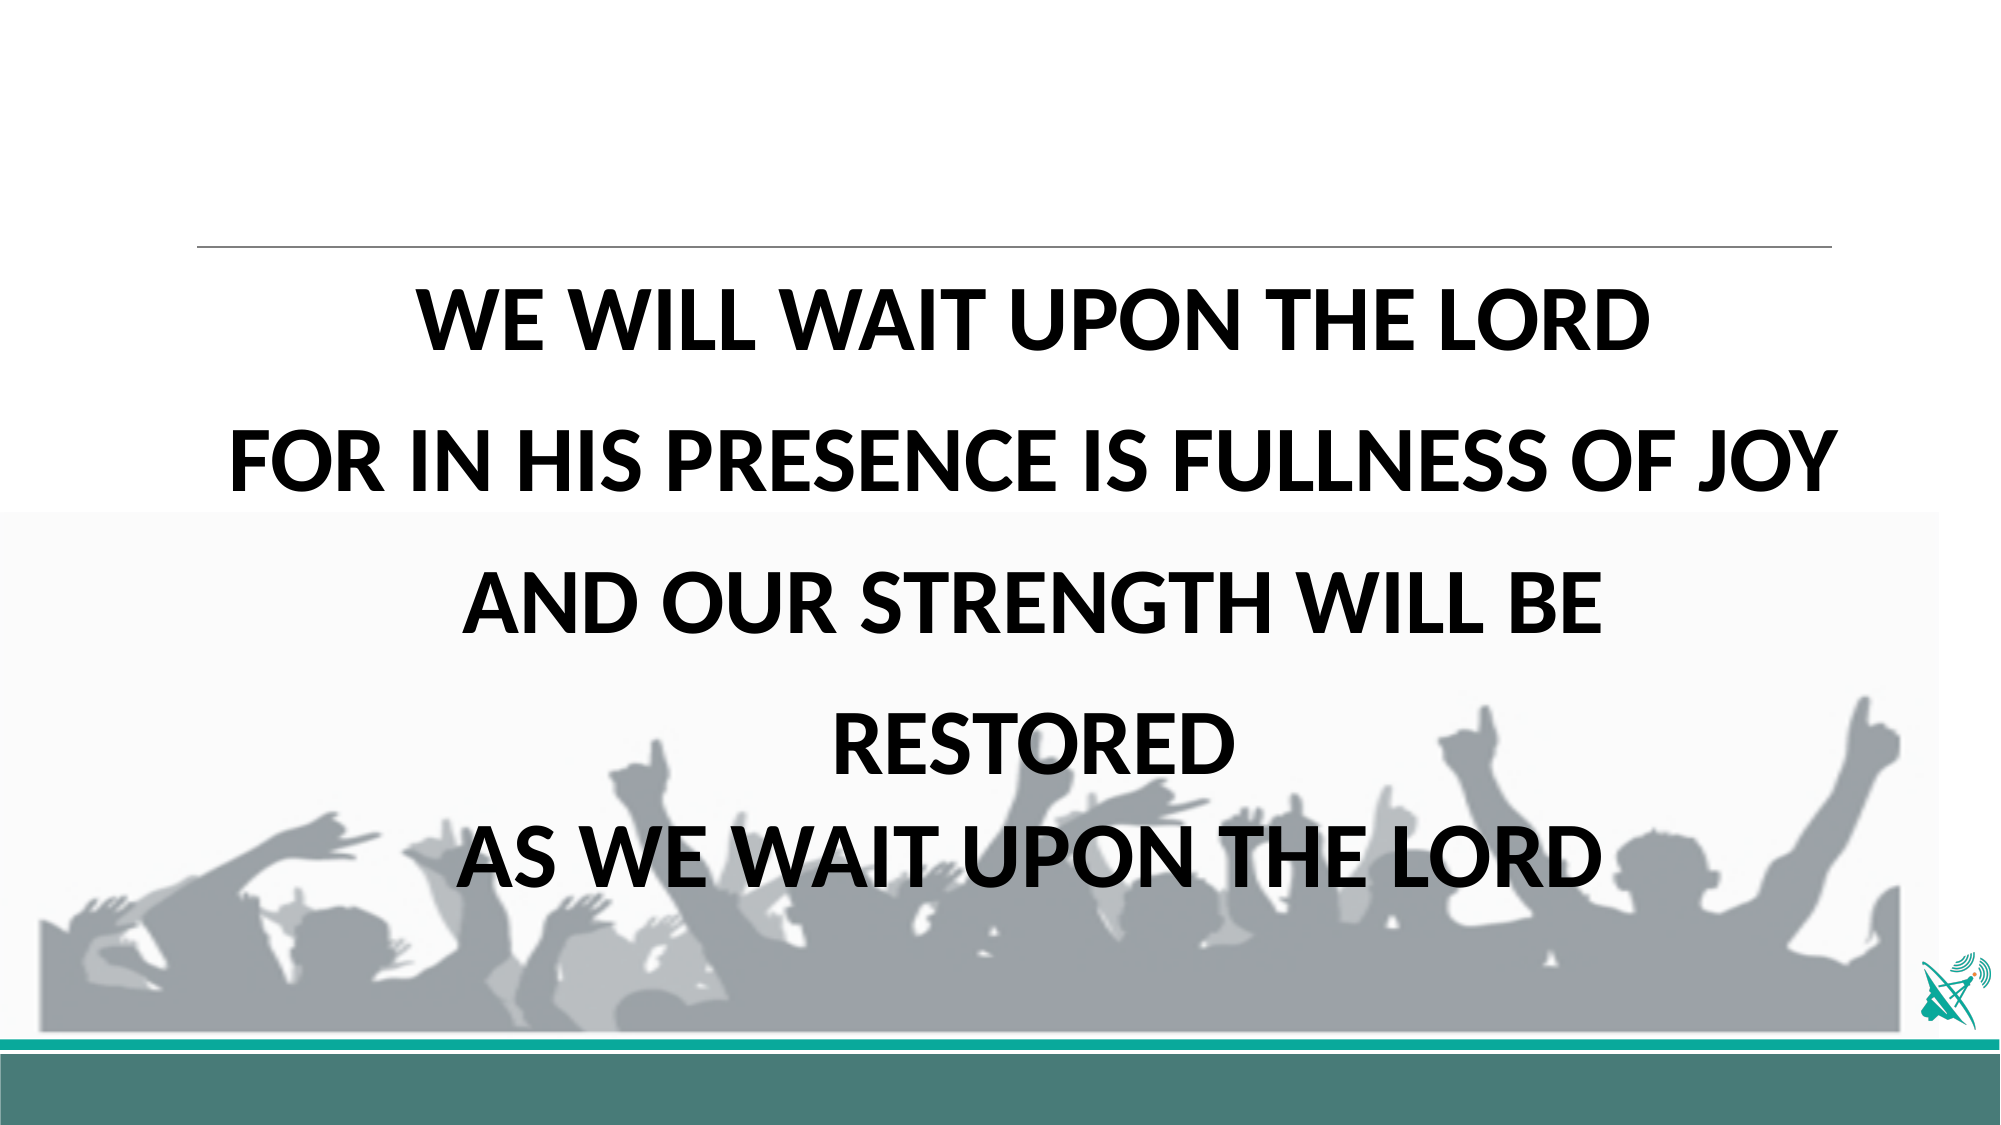

WE WILL WAIT UPON THE LORD
FOR IN HIS PRESENCE IS FULLNESS OF JOY
AND OUR STRENGTH WILL BE
RESTORED
AS WE WAIT UPON THE LORD